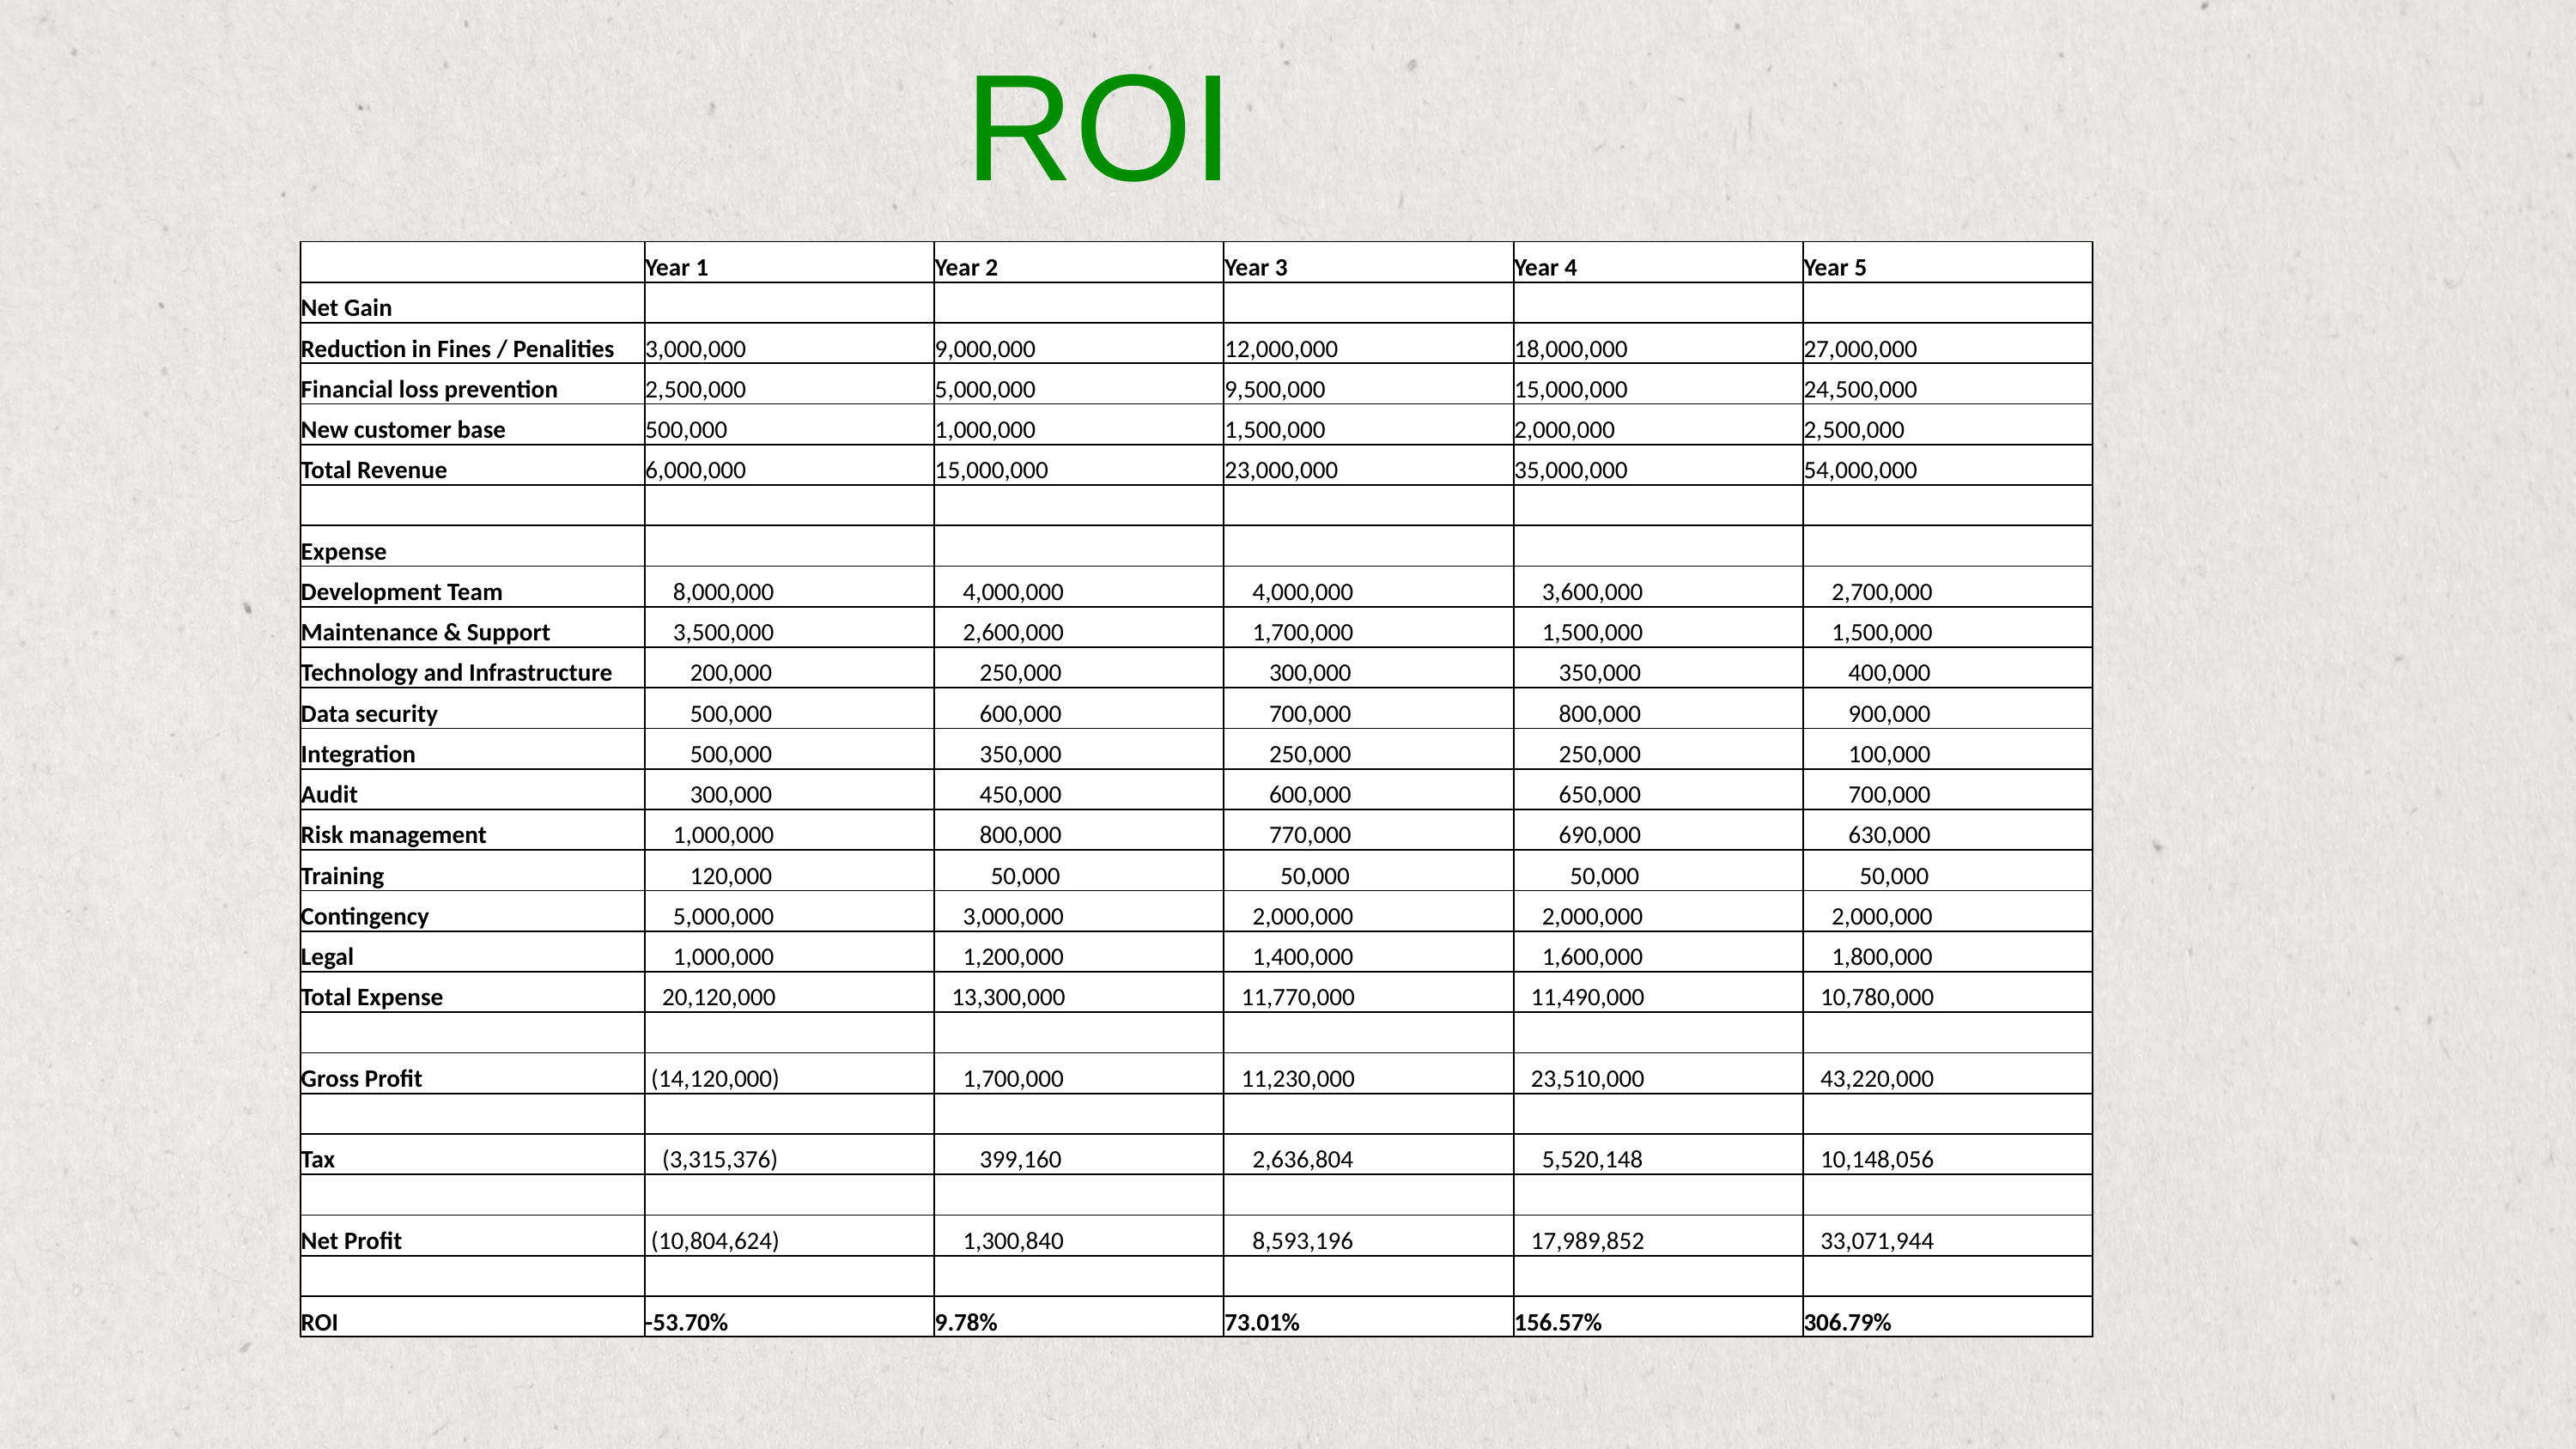

ROI
|  | Year 1 | Year 2 | Year 3 | Year 4 | Year 5 |
| --- | --- | --- | --- | --- | --- |
| Net Gain |  |  |  |  |  |
| Reduction in Fines / Penalities | 3,000,000 | 9,000,000 | 12,000,000 | 18,000,000 | 27,000,000 |
| Financial loss prevention | 2,500,000 | 5,000,000 | 9,500,000 | 15,000,000 | 24,500,000 |
| New customer base | 500,000 | 1,000,000 | 1,500,000 | 2,000,000 | 2,500,000 |
| Total Revenue | 6,000,000 | 15,000,000 | 23,000,000 | 35,000,000 | 54,000,000 |
|  |  |  |  |  |  |
| Expense |  |  |  |  |  |
| Development Team | 8,000,000 | 4,000,000 | 4,000,000 | 3,600,000 | 2,700,000 |
| Maintenance & Support | 3,500,000 | 2,600,000 | 1,700,000 | 1,500,000 | 1,500,000 |
| Technology and Infrastructure | 200,000 | 250,000 | 300,000 | 350,000 | 400,000 |
| Data security | 500,000 | 600,000 | 700,000 | 800,000 | 900,000 |
| Integration | 500,000 | 350,000 | 250,000 | 250,000 | 100,000 |
| Audit | 300,000 | 450,000 | 600,000 | 650,000 | 700,000 |
| Risk management | 1,000,000 | 800,000 | 770,000 | 690,000 | 630,000 |
| Training | 120,000 | 50,000 | 50,000 | 50,000 | 50,000 |
| Contingency | 5,000,000 | 3,000,000 | 2,000,000 | 2,000,000 | 2,000,000 |
| Legal | 1,000,000 | 1,200,000 | 1,400,000 | 1,600,000 | 1,800,000 |
| Total Expense | 20,120,000 | 13,300,000 | 11,770,000 | 11,490,000 | 10,780,000 |
|  |  |  |  |  |  |
| Gross Profit | (14,120,000) | 1,700,000 | 11,230,000 | 23,510,000 | 43,220,000 |
|  |  |  |  |  |  |
| Tax | (3,315,376) | 399,160 | 2,636,804 | 5,520,148 | 10,148,056 |
|  |  |  |  |  |  |
| Net Profit | (10,804,624) | 1,300,840 | 8,593,196 | 17,989,852 | 33,071,944 |
|  |  |  |  |  |  |
| ROI | -53.70% | 9.78% | 73.01% | 156.57% | 306.79% |